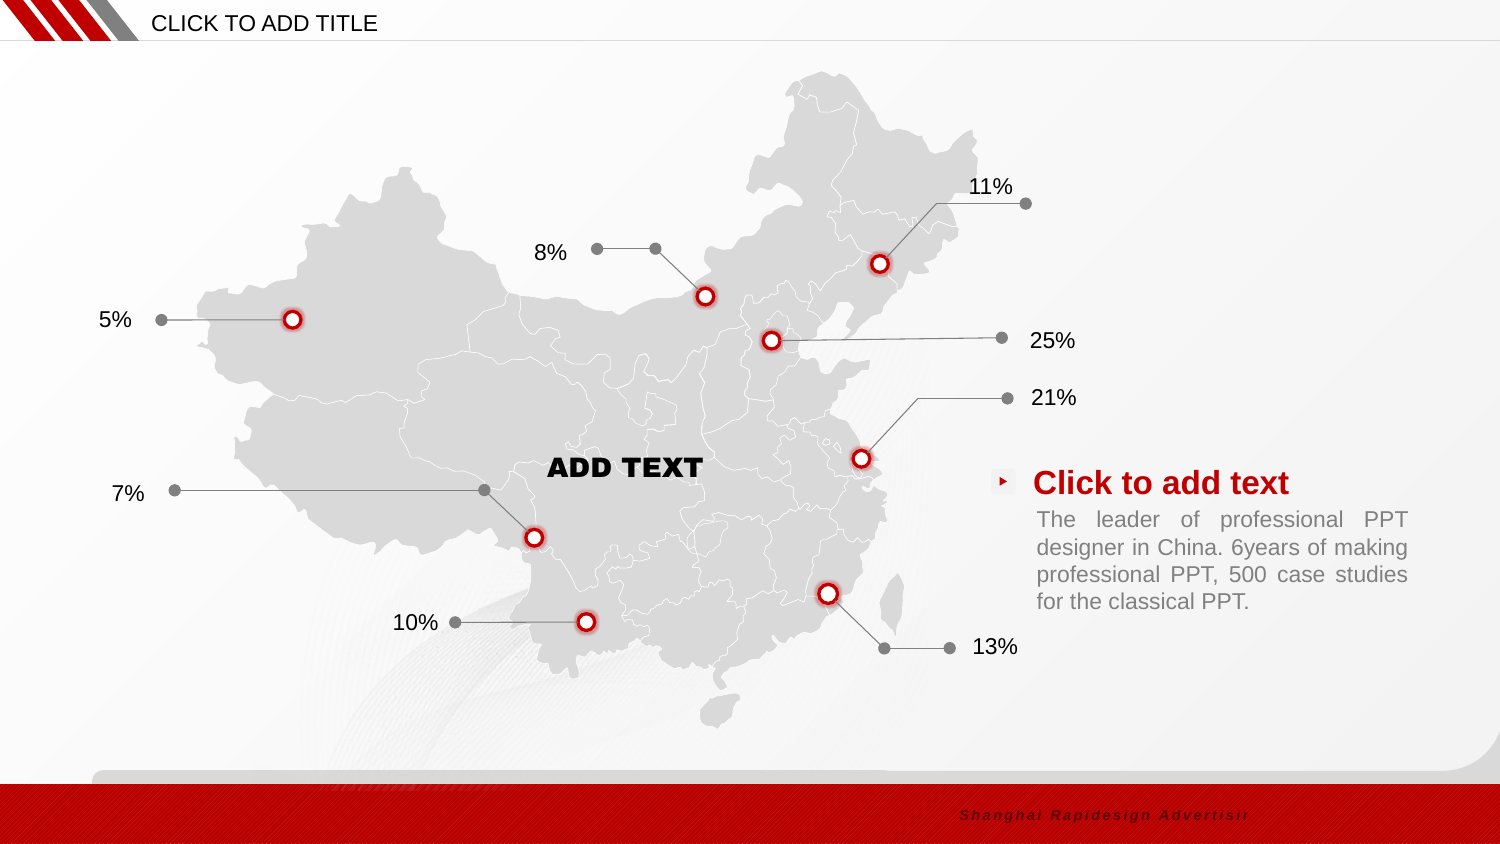

CLICK TO ADD TITLE

11%

8%

5%

25%

21%

ADD TEXT
Click to add text

The leader of professional PPT designer in China. 6years of making professional PPT, 500 case studies for the classical PPT.
7%

13%

10%